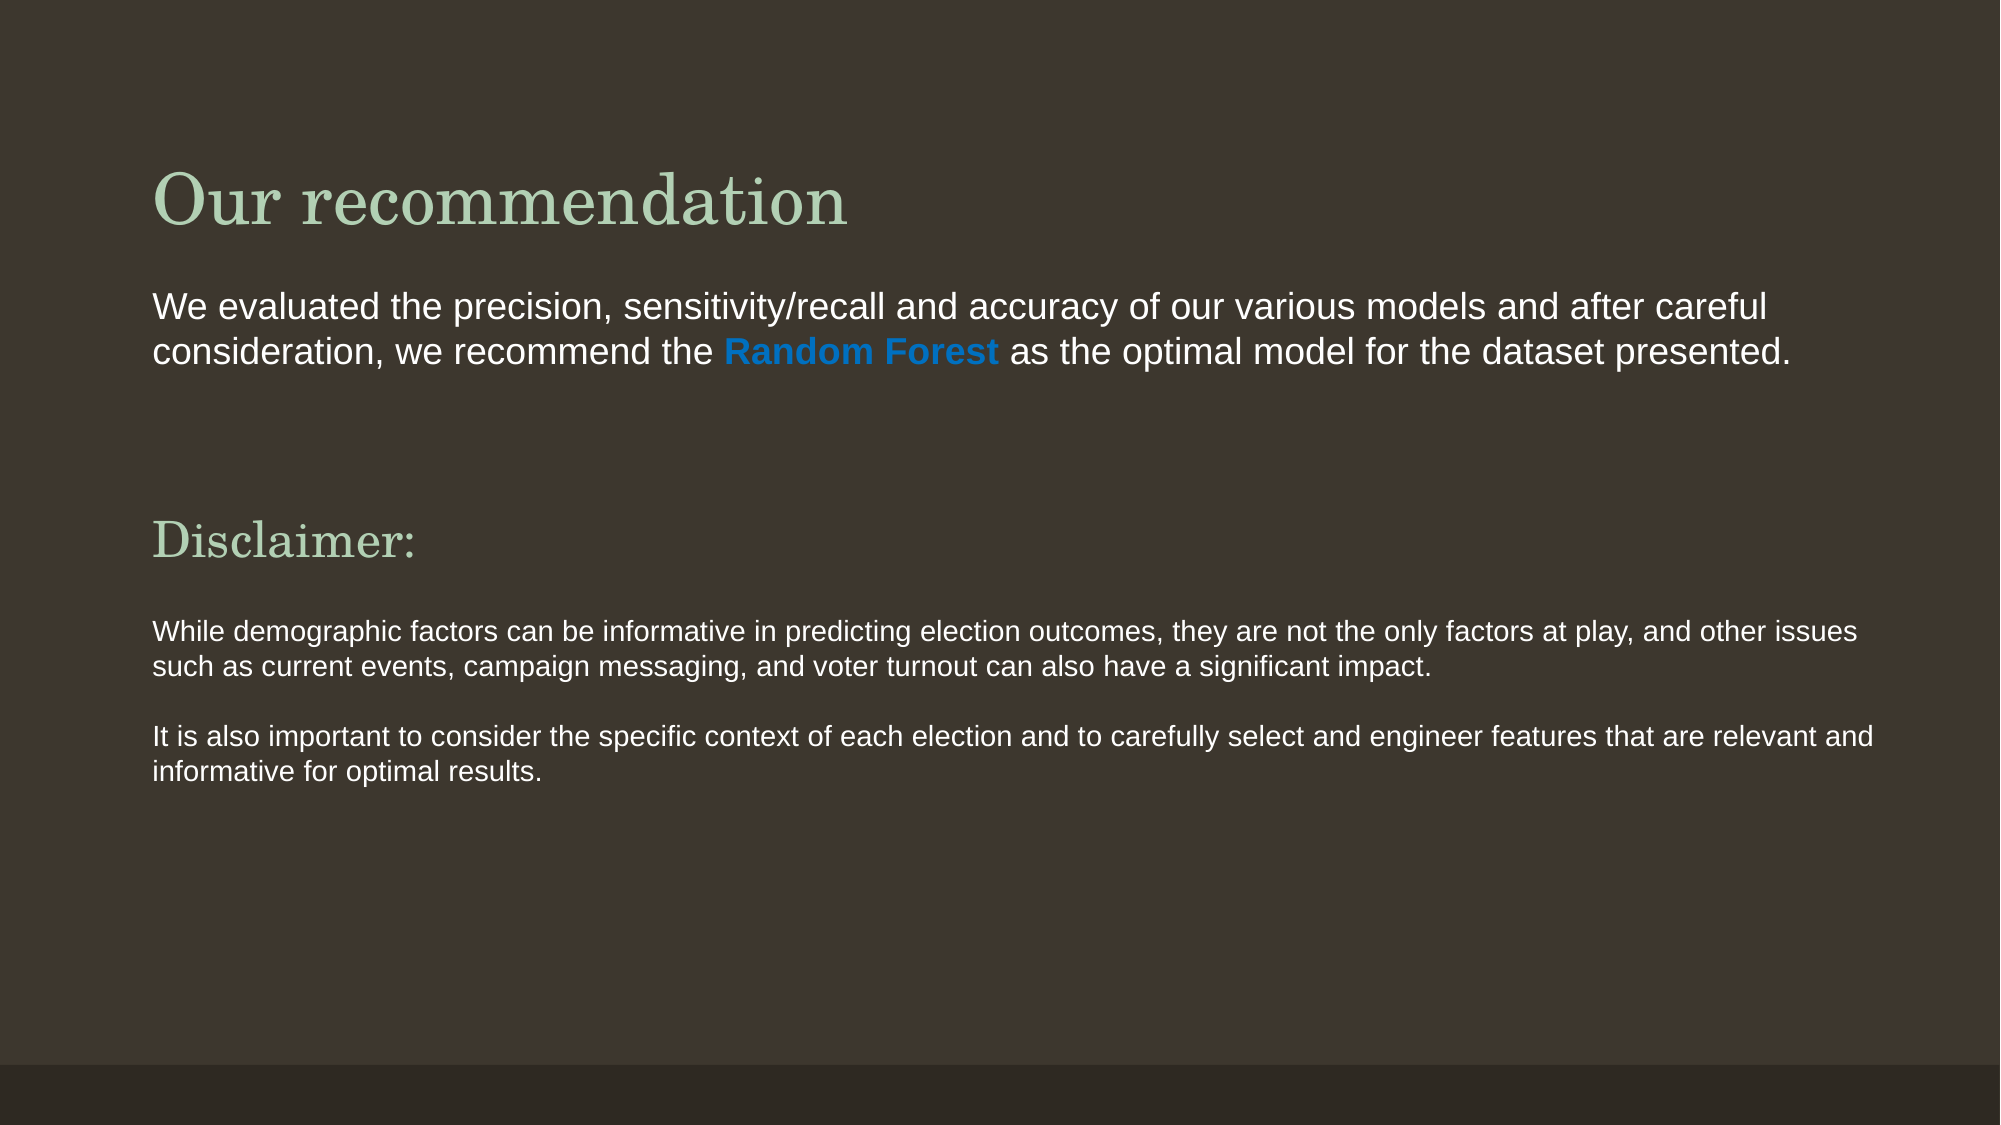

# Our recommendation
We evaluated the precision, sensitivity/recall and accuracy of our various models and after careful consideration, we recommend the Random Forest as the optimal model for the dataset presented.

Disclaimer:

While demographic factors can be informative in predicting election outcomes, they are not the only factors at play, and other issues such as current events, campaign messaging, and voter turnout can also have a significant impact.

It is also important to consider the specific context of each election and to carefully select and engineer features that are relevant and informative for optimal results.